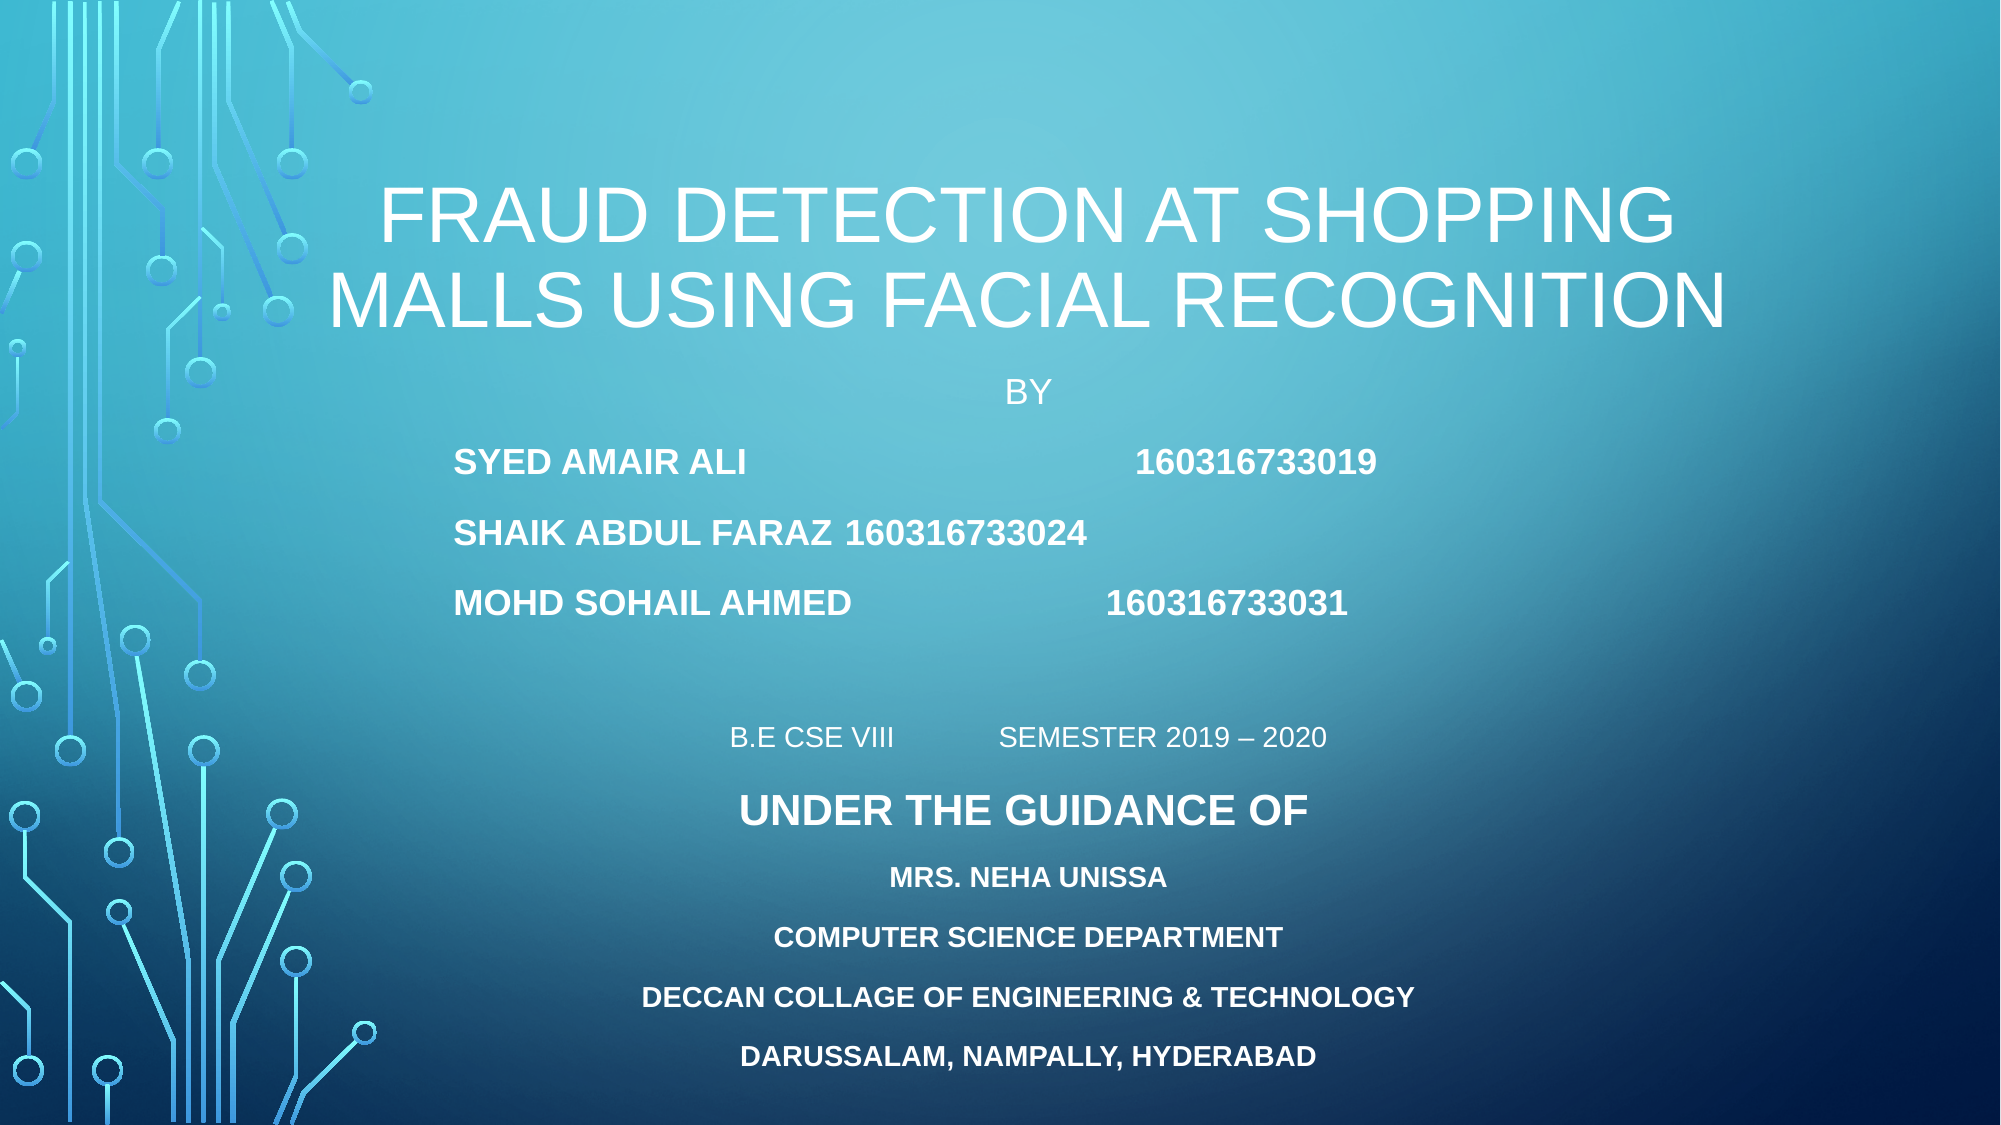

# Fraud detection at shopping malls using facial recognition
By
	syed amair ali		                             160316733019
	shaik abdul faraz			160316733024
	mohd sohail ahmed			160316733031

b.E cse viii	 semester 2019 – 2020
Under the guidance of
Mrs. Neha unissa
Computer science department
Deccan collage of engineering & technology
Darussalam, nampally, hyderabad